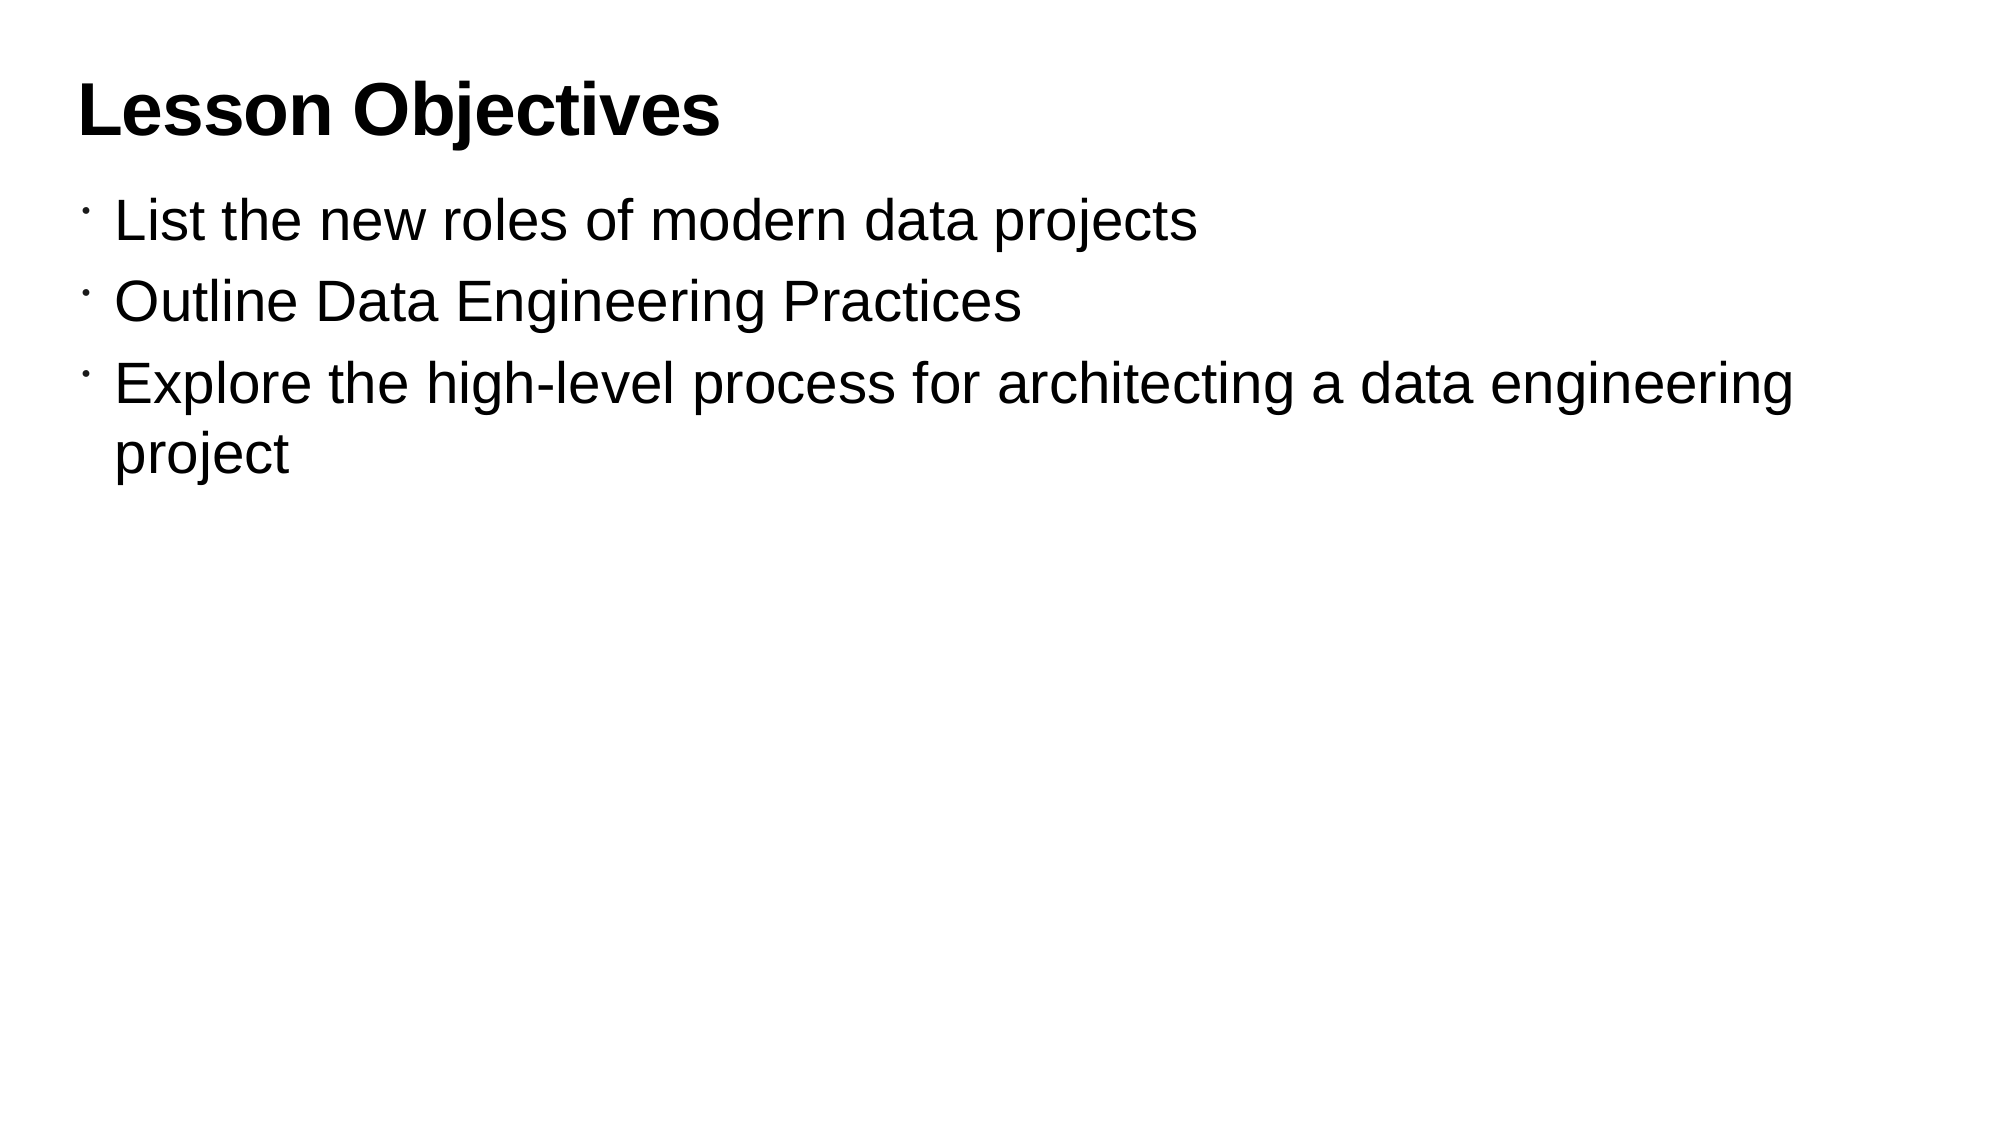

# Lesson Objectives
List the new roles of modern data projects
Outline Data Engineering Practices
Explore the high-level process for architecting a data engineering project